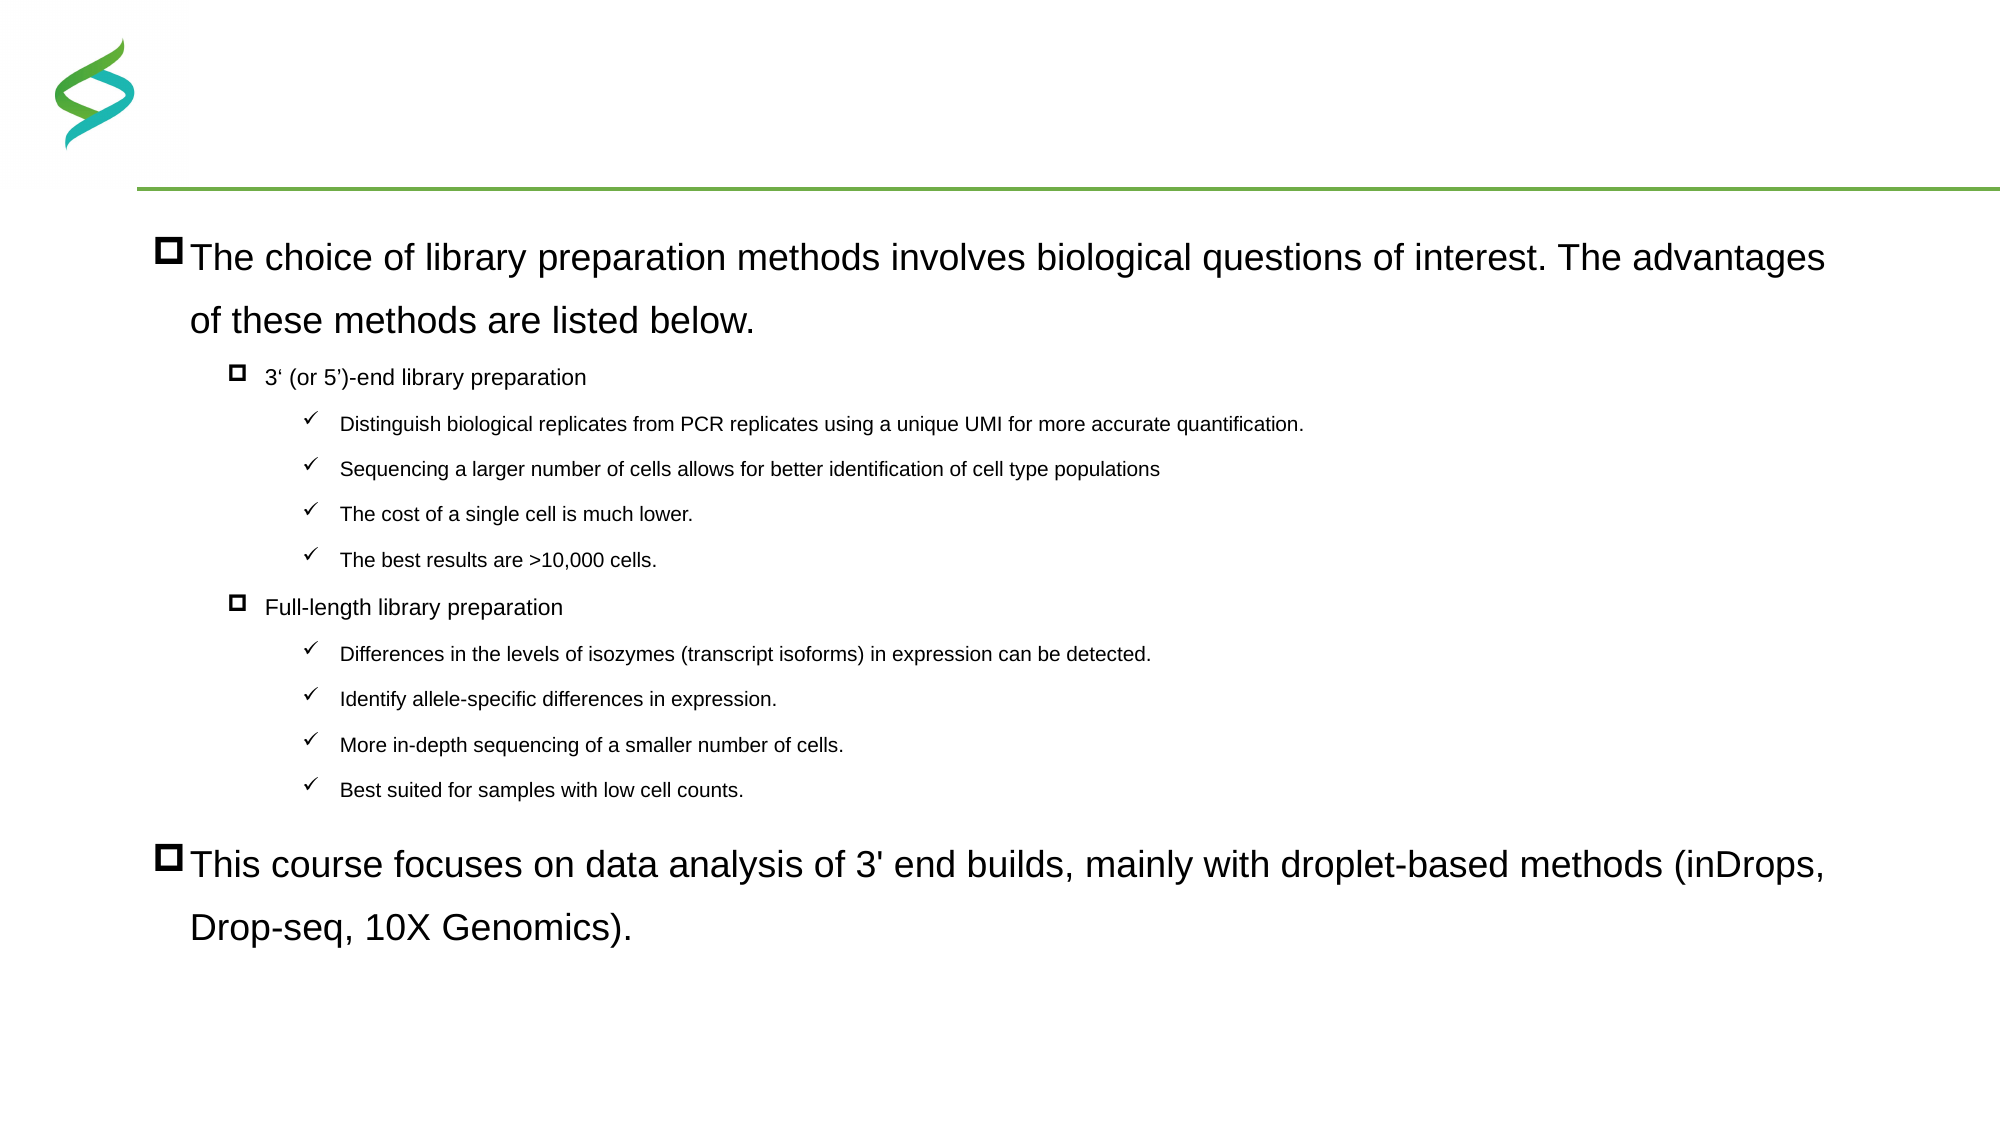

#
The choice of library preparation methods involves biological questions of interest. The advantages of these methods are listed below.
3‘ (or 5’)-end library preparation
Distinguish biological replicates from PCR replicates using a unique UMI for more accurate quantification.
Sequencing a larger number of cells allows for better identification of cell type populations
The cost of a single cell is much lower.
The best results are >10,000 cells.
Full-length library preparation
Differences in the levels of isozymes (transcript isoforms) in expression can be detected.
Identify allele-specific differences in expression.
More in-depth sequencing of a smaller number of cells.
Best suited for samples with low cell counts.
This course focuses on data analysis of 3' end builds, mainly with droplet-based methods (inDrops, Drop-seq, 10X Genomics).